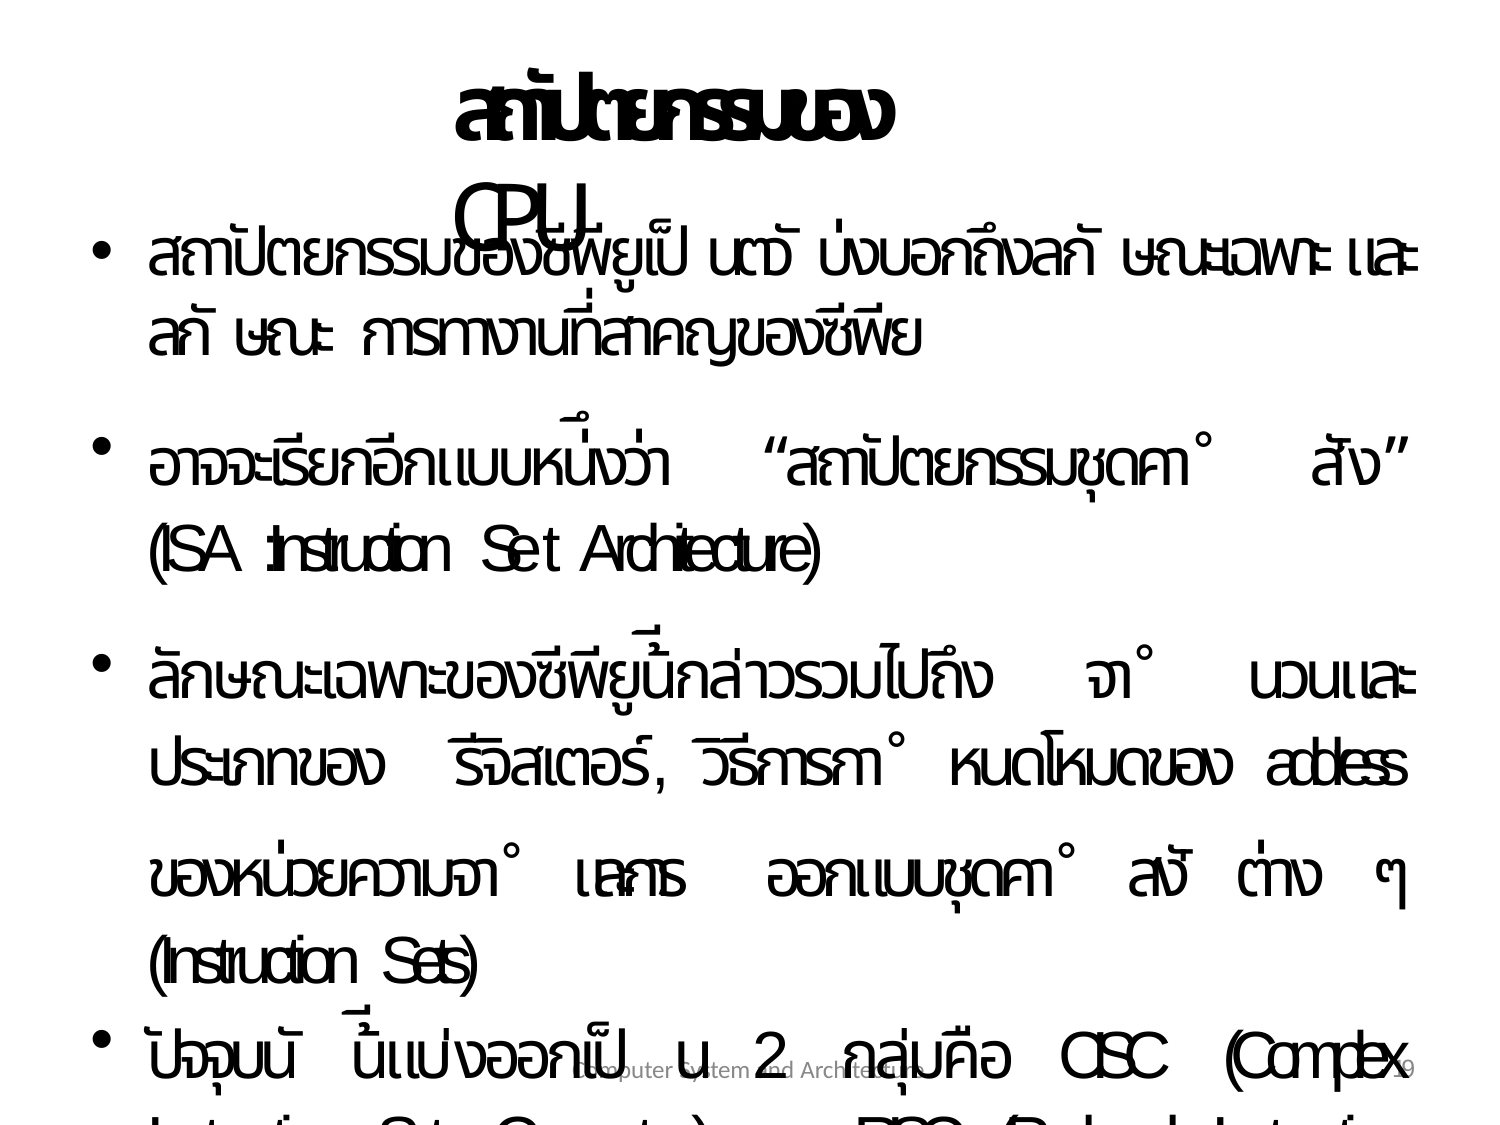

# สถาปัตยกรรมของ CPU
สถาปัตยกรรมของซีพียูเป็ นตวั บ่งบอกถึงลกั ษณะเฉพาะ และลกั ษณะ  การทางานที่สาคญของซีพีย
อาจจะเรียกอีกแบบหน่ึงว่า “สถาปัตยกรรมชุดคา˚ สั่ง” (ISA :Instruction  Set Architecture)
ลักษณะเฉพาะของซีพียูน้ีกล่าวรวมไปถึง จา˚ นวนและประเภทของ  รีจิสเตอร์, วิธีการกา˚ หนดโหมดของ address ของหน่วยความจา˚ และการ  ออกแบบชุดคา˚ สงั่ ต่าง ๆ (Instruction Sets)
ปัจจุบนั น้ีแบ่งออกเป็ น 2 กลุ่มคือ CISC (Complex Instruction Set  Computers) และ RISC (Reduced Instruction Set Computers)
19
Computer System and Architecture